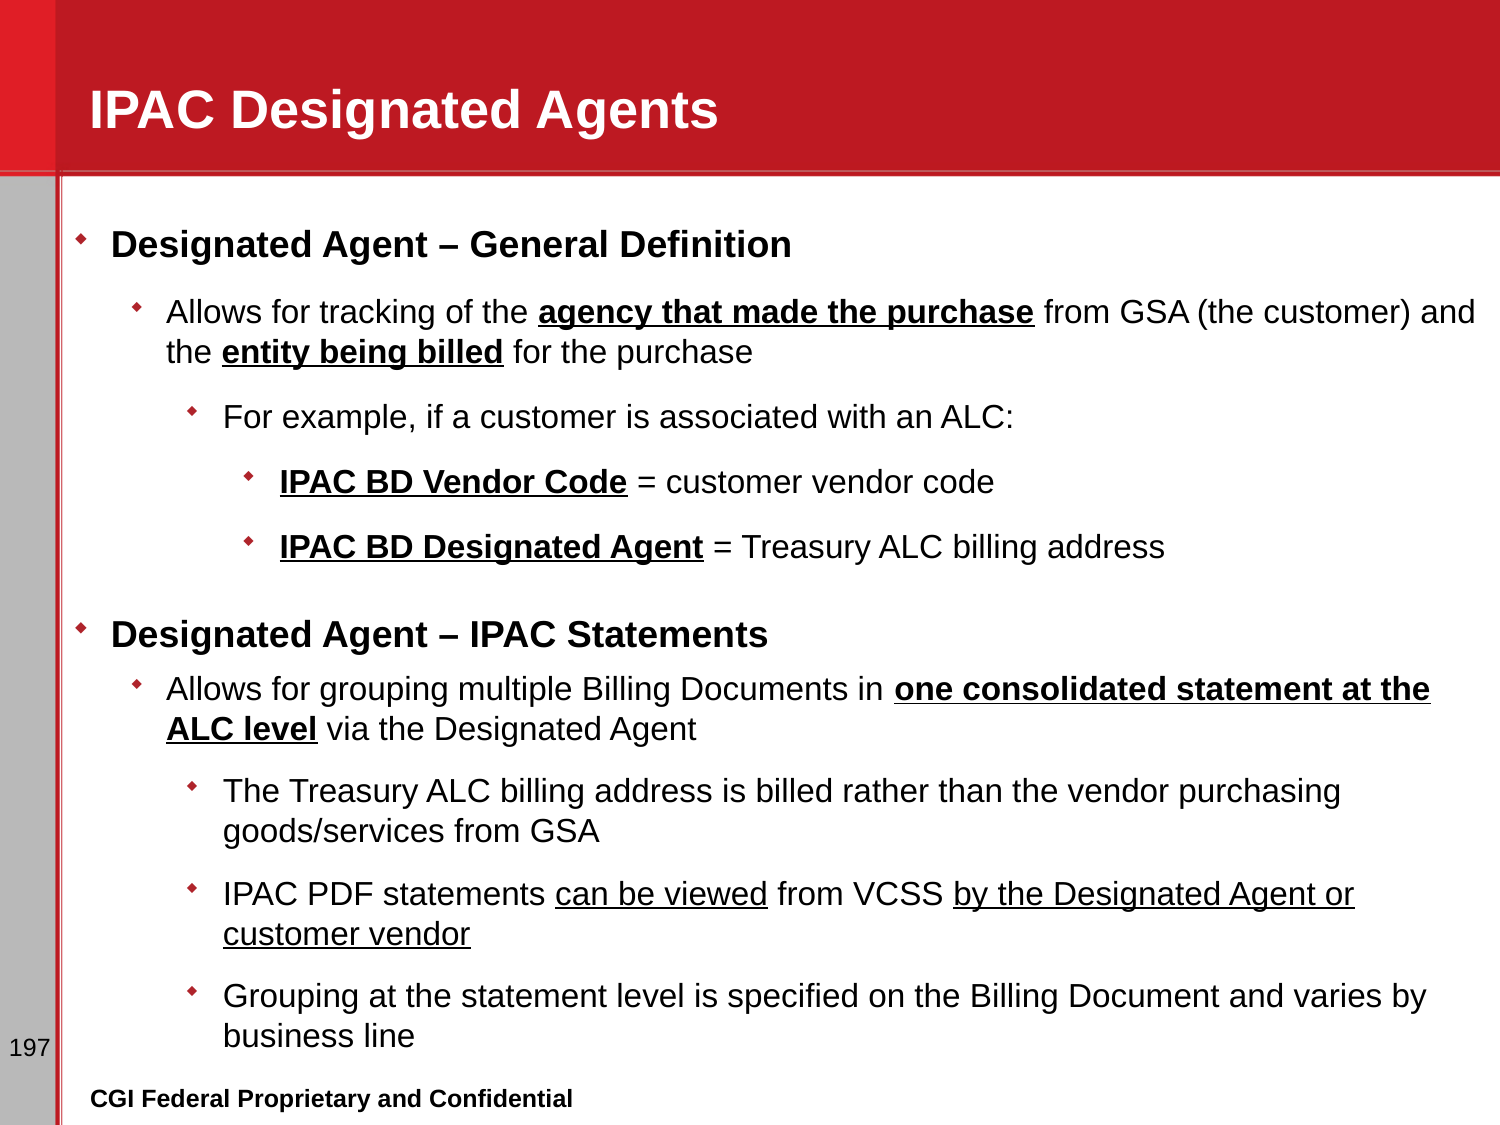

# IPAC Designated Agents
Designated Agent – General Definition
Allows for tracking of the agency that made the purchase from GSA (the customer) and the entity being billed for the purchase
For example, if a customer is associated with an ALC:
IPAC BD Vendor Code = customer vendor code
IPAC BD Designated Agent = Treasury ALC billing address
Designated Agent – IPAC Statements
Allows for grouping multiple Billing Documents in one consolidated statement at the ALC level via the Designated Agent
The Treasury ALC billing address is billed rather than the vendor purchasing goods/services from GSA
IPAC PDF statements can be viewed from VCSS by the Designated Agent or customer vendor
Grouping at the statement level is specified on the Billing Document and varies by business line

197
CGI Federal Proprietary and Confidential